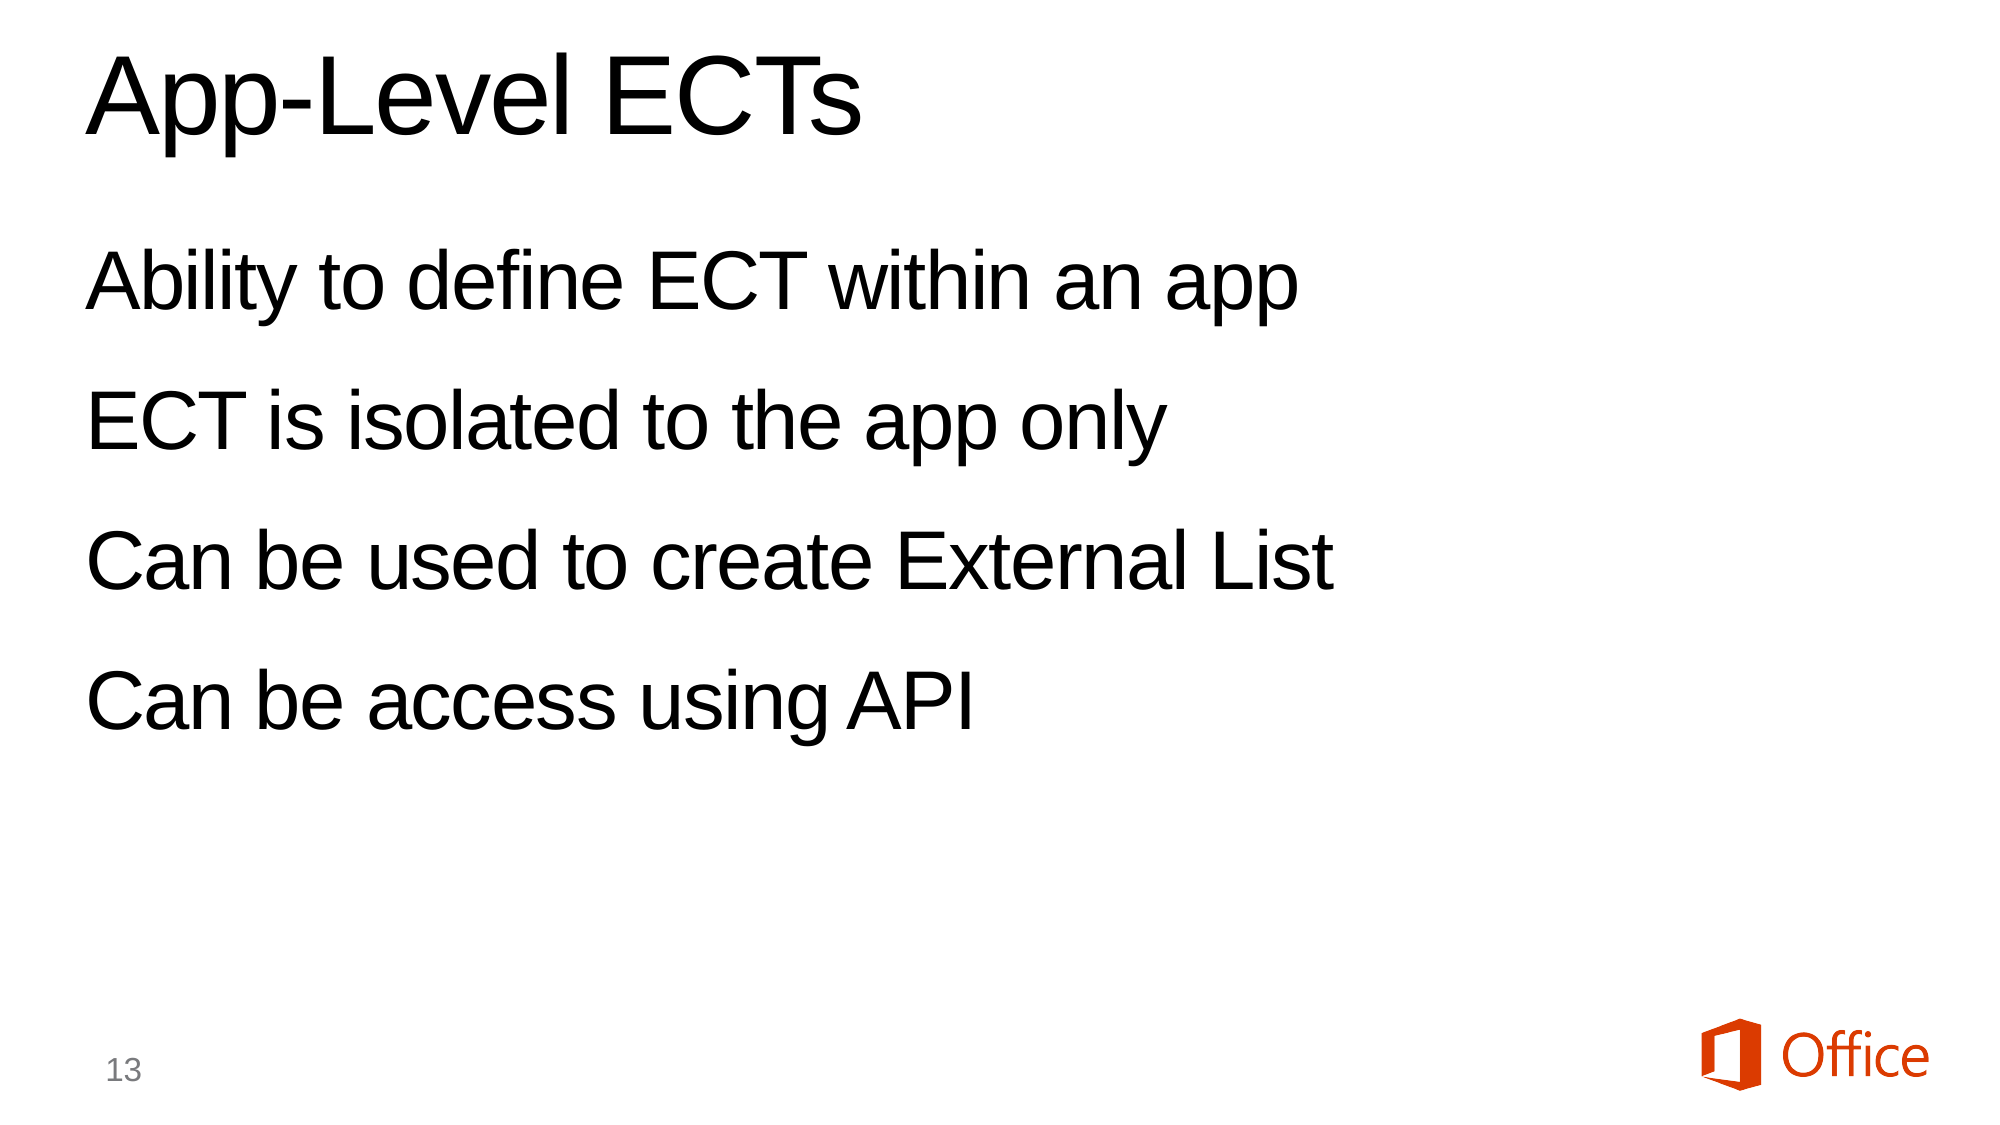

# App-Level ECTs
Ability to define ECT within an app
ECT is isolated to the app only
Can be used to create External List
Can be access using API
13